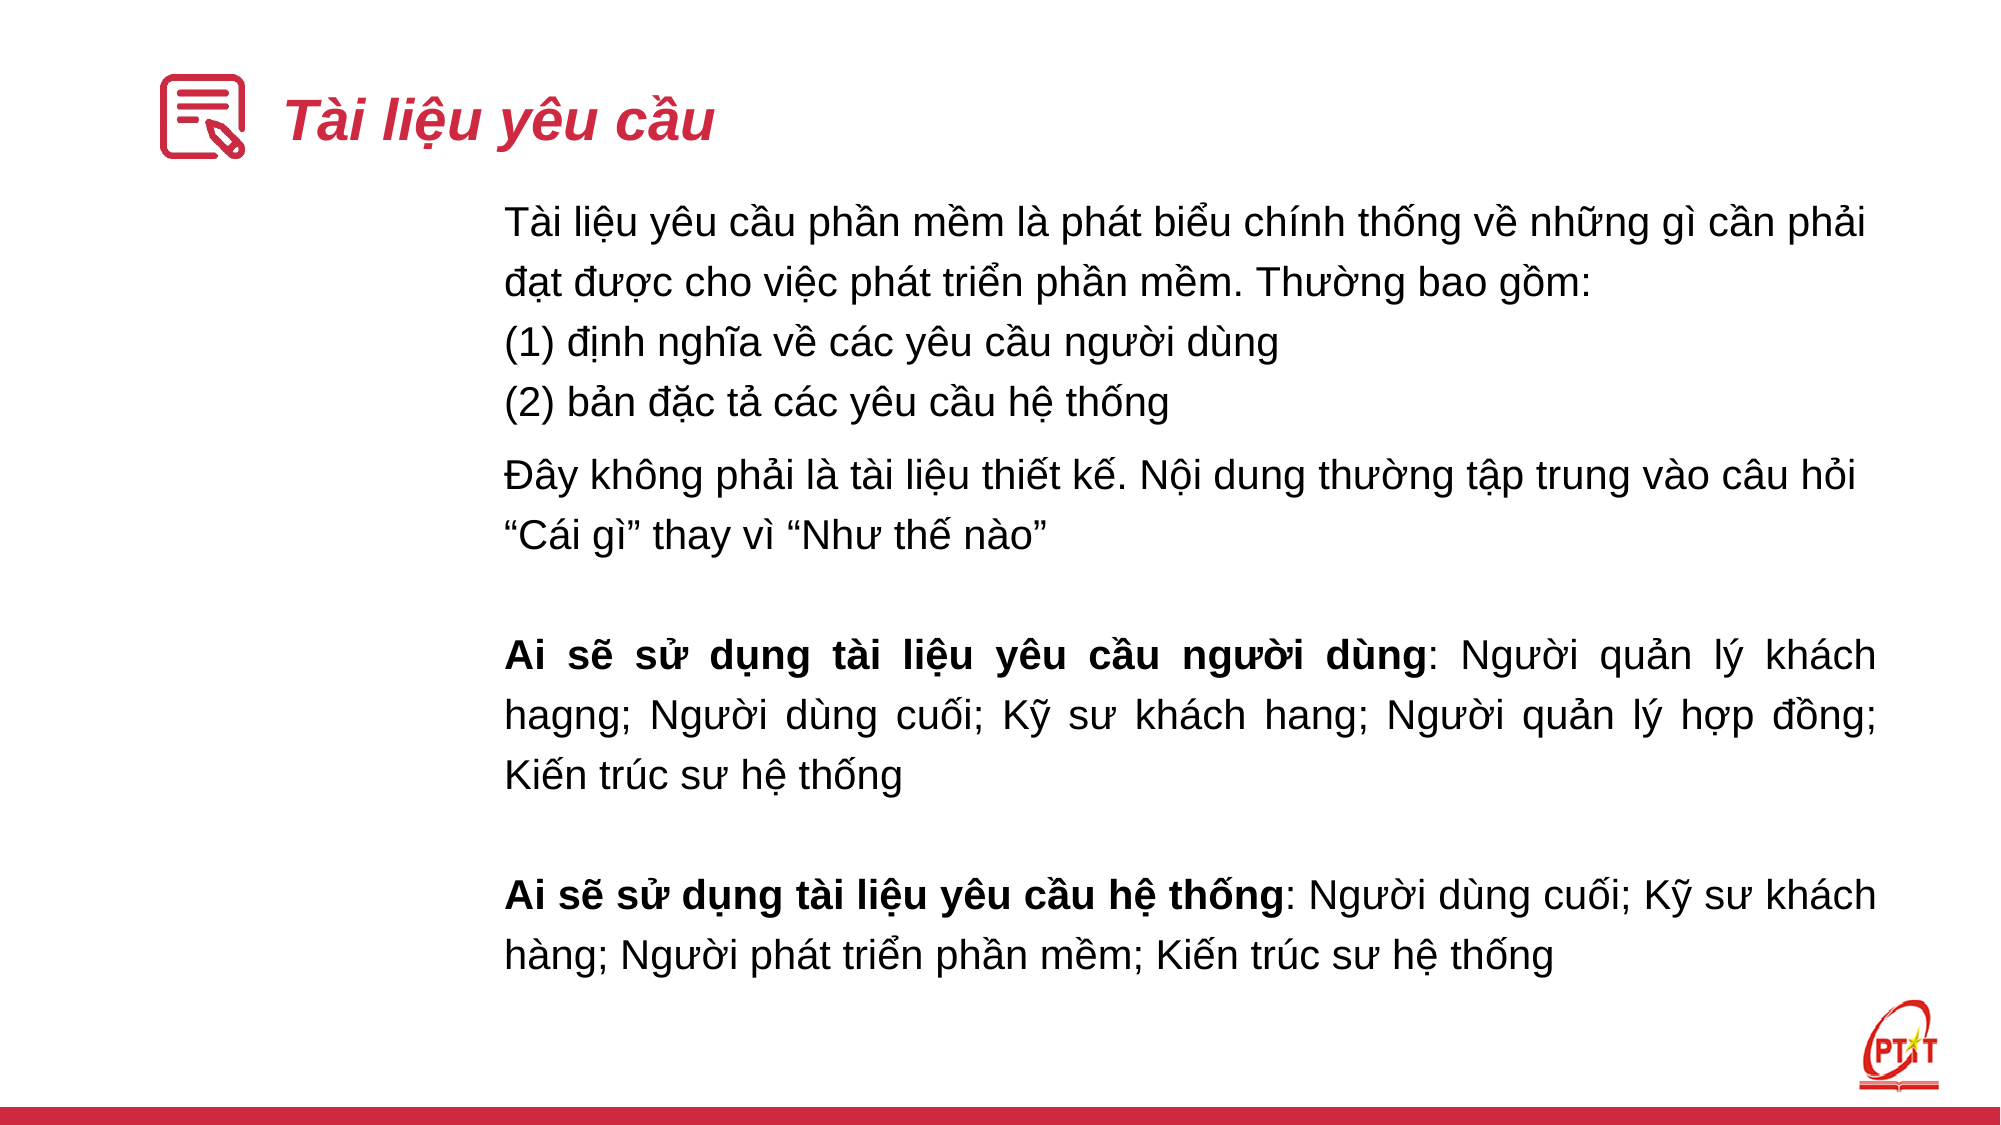

# Tài liệu yêu cầu
Tài liệu yêu cầu phần mềm là phát biểu chính thống về những gì cần phải đạt được cho việc phát triển phần mềm. Thường bao gồm:
(1) định nghĩa về các yêu cầu người dùng
(2) bản đặc tả các yêu cầu hệ thống
Đây không phải là tài liệu thiết kế. Nội dung thường tập trung vào câu hỏi “Cái gì” thay vì “Như thế nào”
Ai sẽ sử dụng tài liệu yêu cầu người dùng: Người quản lý khách hagng; Người dùng cuối; Kỹ sư khách hang; Người quản lý hợp đồng; Kiến trúc sư hệ thống

Ai sẽ sử dụng tài liệu yêu cầu hệ thống: Người dùng cuối; Kỹ sư khách hàng; Người phát triển phần mềm; Kiến trúc sư hệ thống